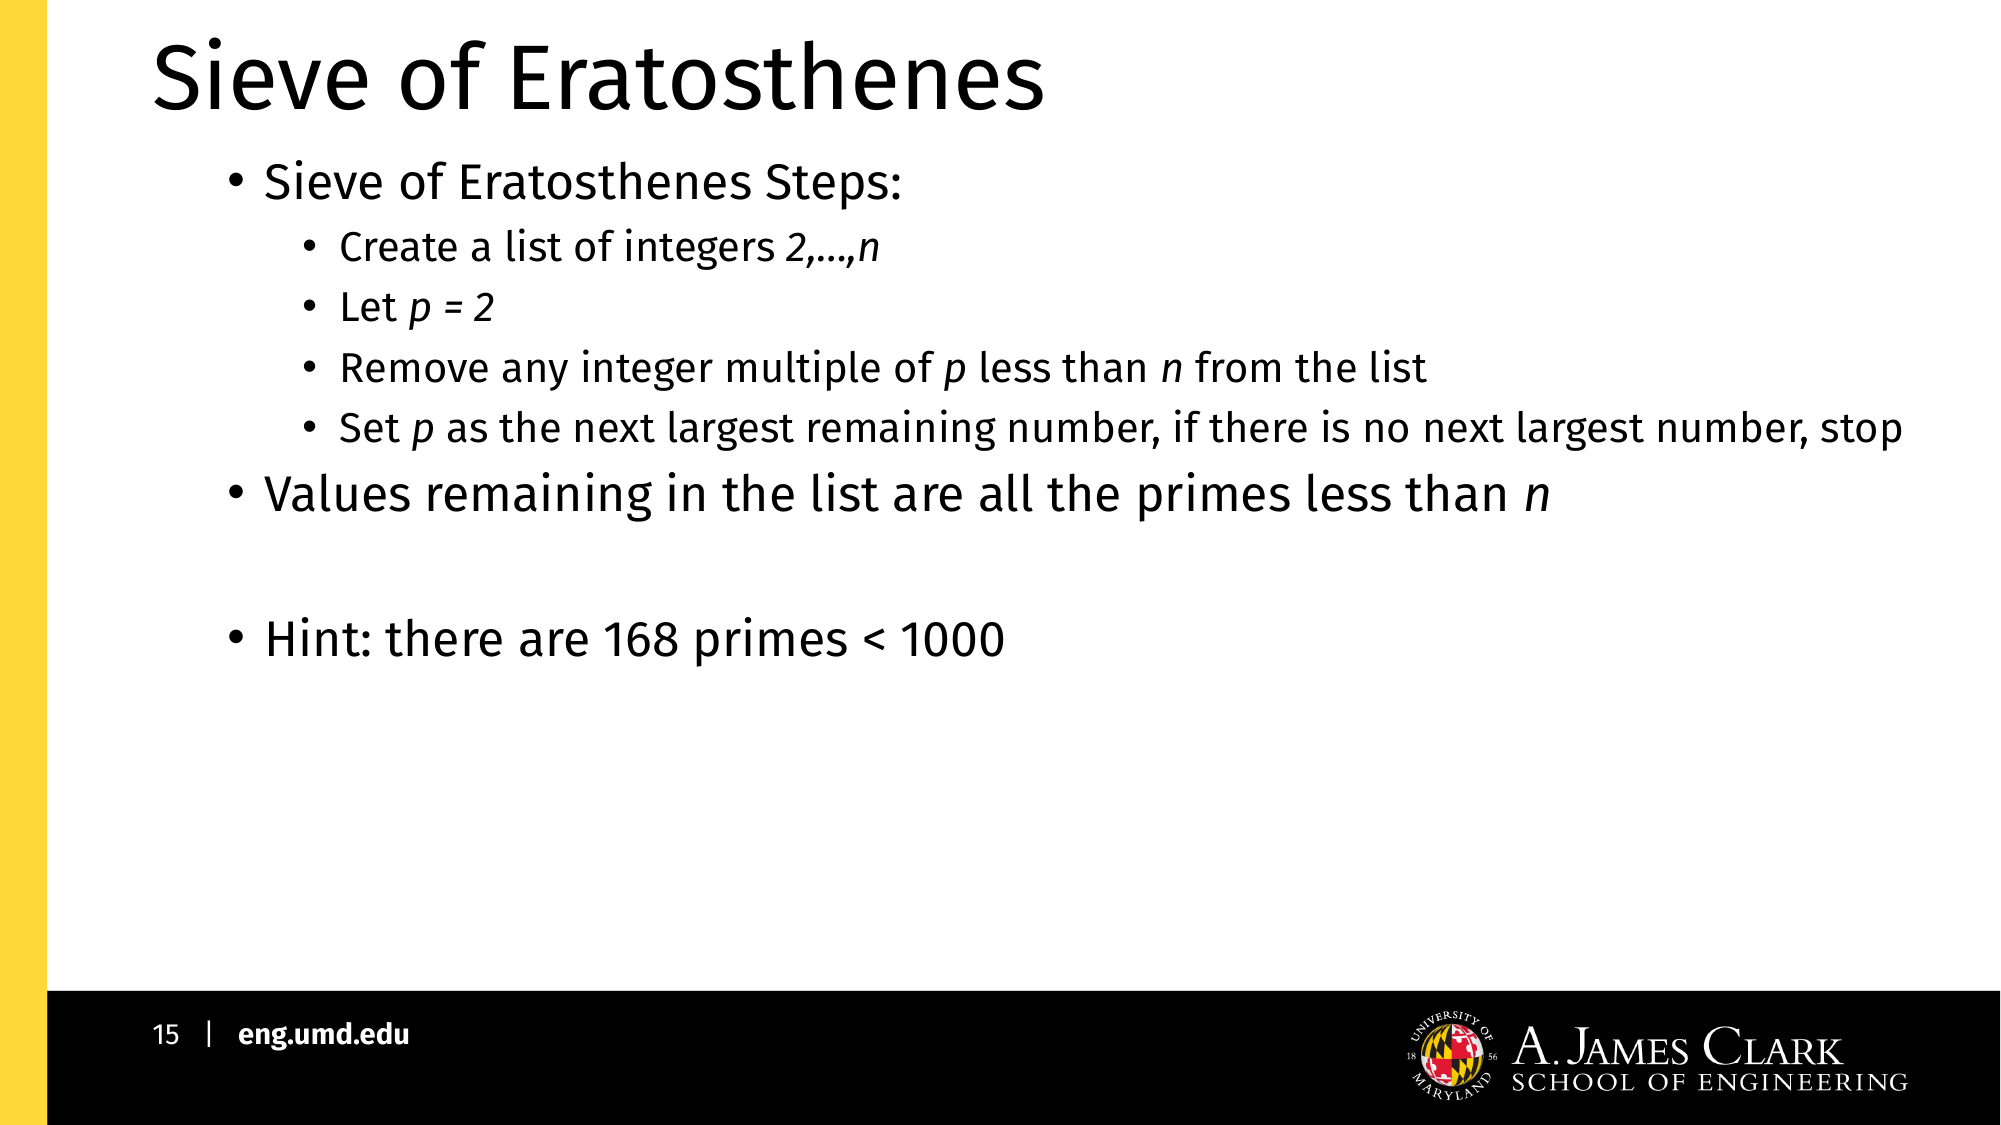

# Sieve of Eratosthenes
Sieve of Eratosthenes Steps:
Create a list of integers 2,…,n
Let p = 2
Remove any integer multiple of p less than n from the list
Set p as the next largest remaining number, if there is no next largest number, stop
Values remaining in the list are all the primes less than n

Hint: there are 168 primes < 1000
15   |   eng.umd.edu